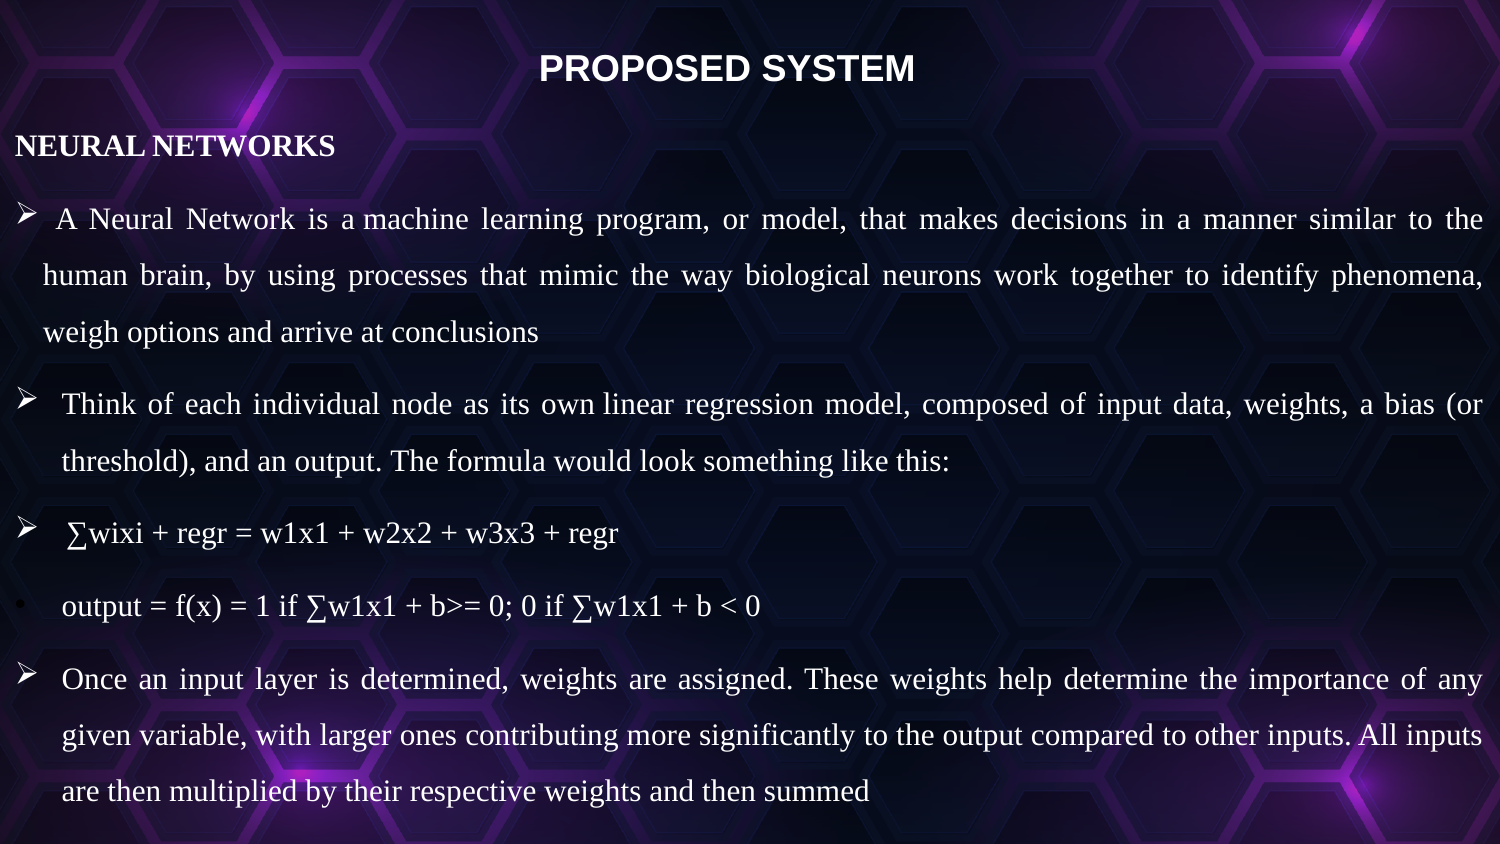

# PROPOSED SYSTEM
NEURAL NETWORKS
 A Neural Network is a machine learning program, or model, that makes decisions in a manner similar to the human brain, by using processes that mimic the way biological neurons work together to identify phenomena, weigh options and arrive at conclusions
Think of each individual node as its own linear regression model, composed of input data, weights, a bias (or threshold), and an output. The formula would look something like this:
   ∑wixi + regr = w1x1 + w2x2 + w3x3 + regr
output = f(x) = 1 if ∑w1x1 + b>= 0; 0 if ∑w1x1 + b < 0
Once an input layer is determined, weights are assigned. These weights help determine the importance of any given variable, with larger ones contributing more significantly to the output compared to other inputs. All inputs are then multiplied by their respective weights and then summed